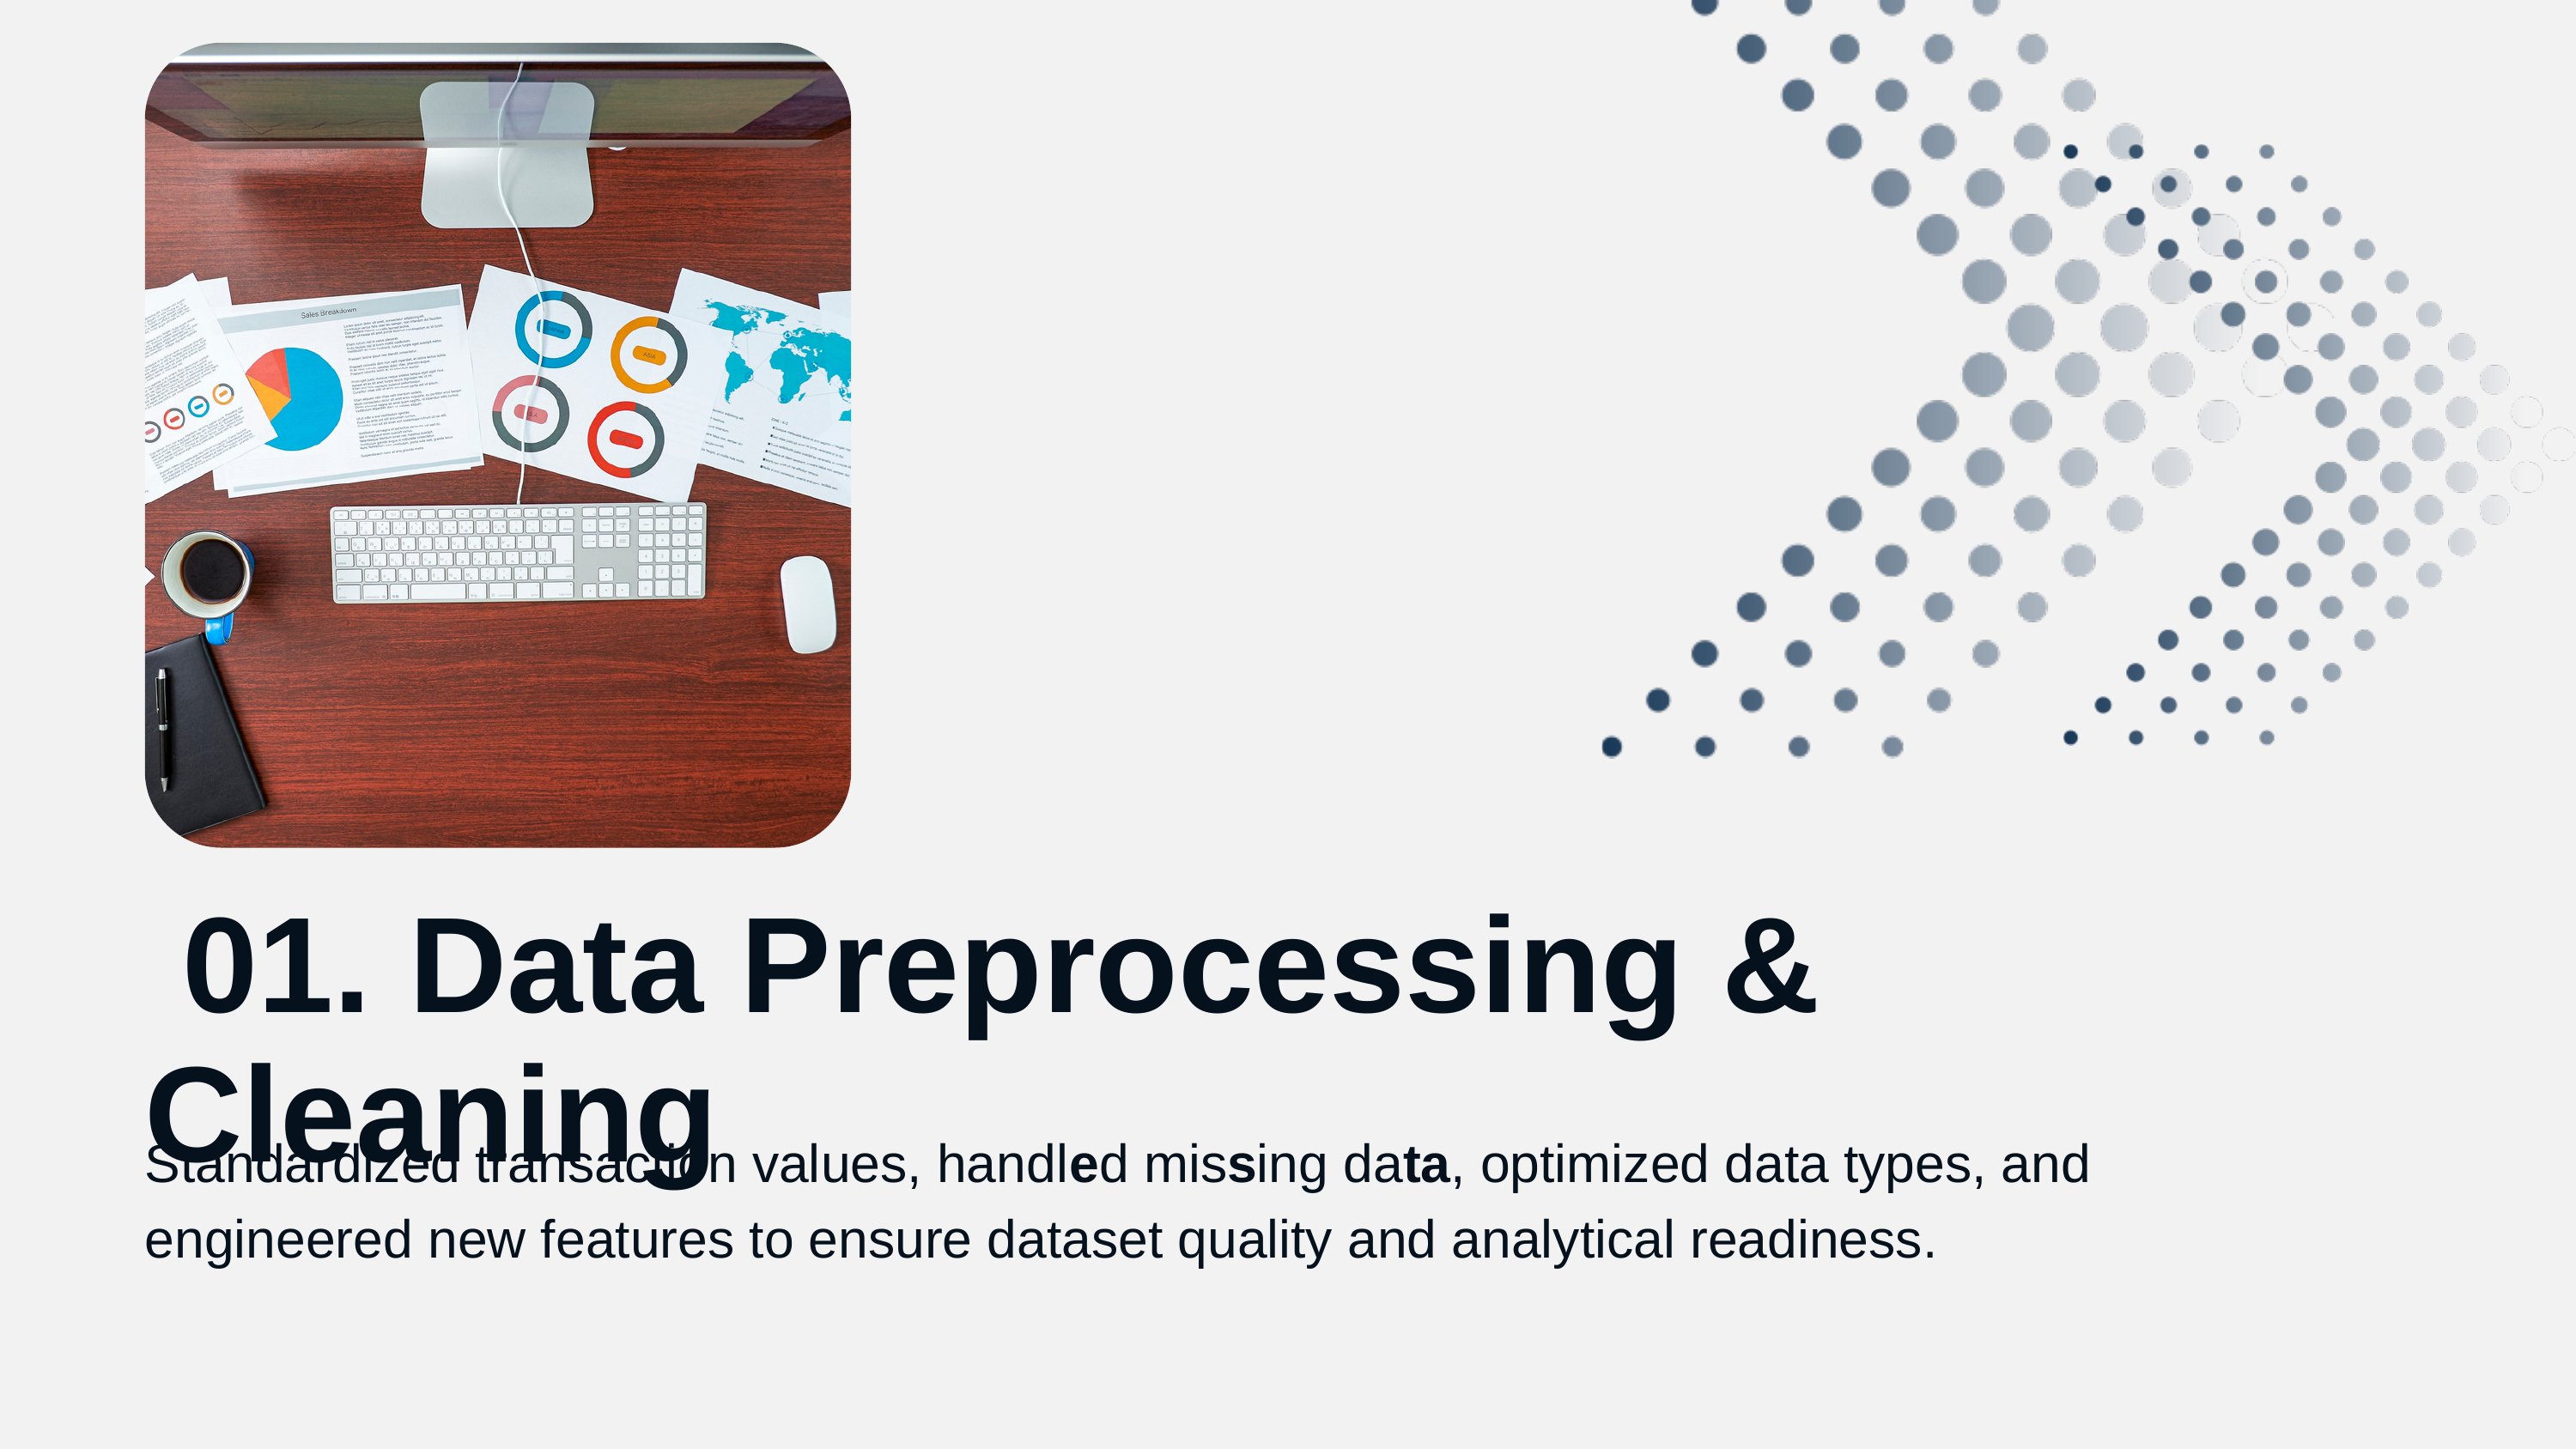

01. Data Preprocessing & Cleaning
Standardized transaction values, handled missing data, optimized data types, and engineered new features to ensure dataset quality and analytical readiness.